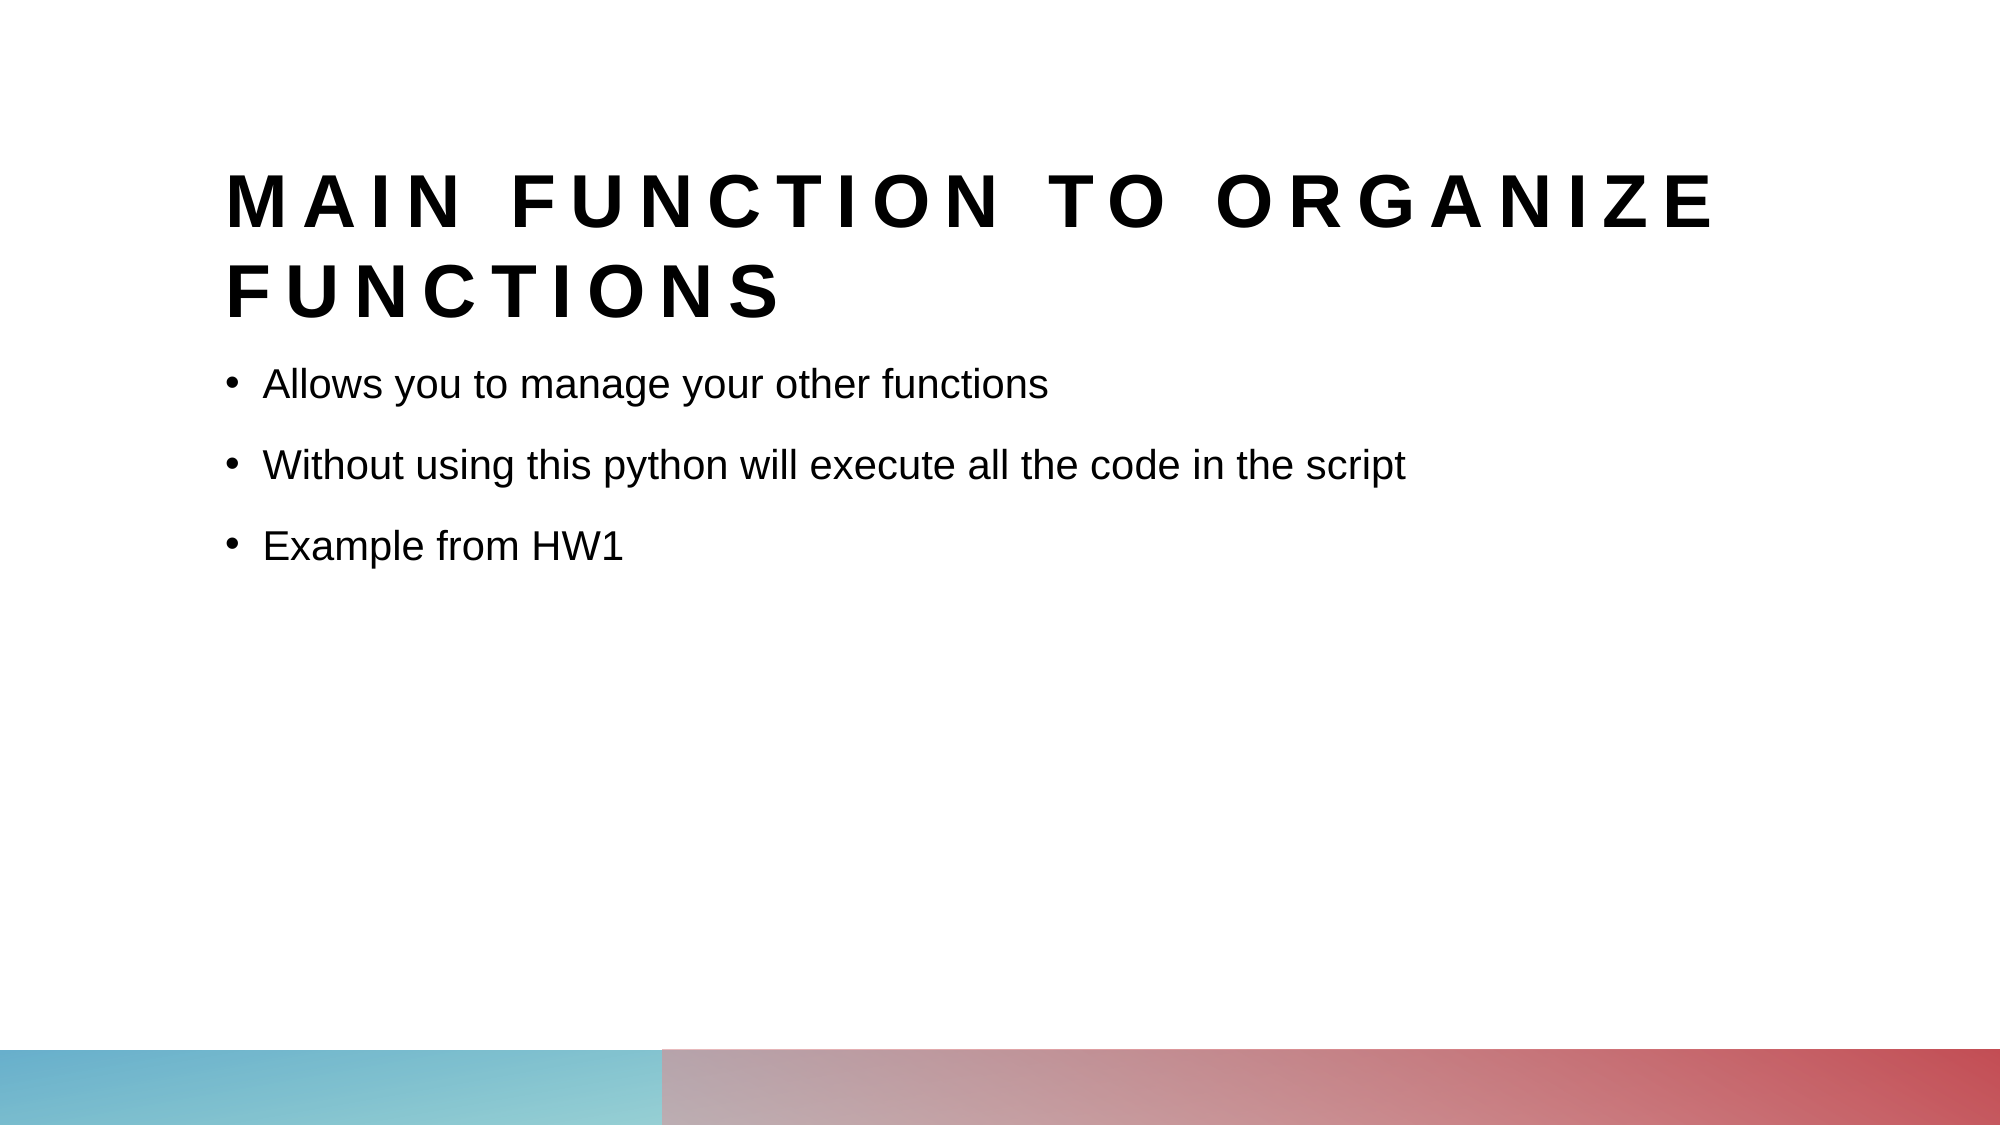

# Main function To Organize functions
Allows you to manage your other functions
Without using this python will execute all the code in the script
Example from HW1